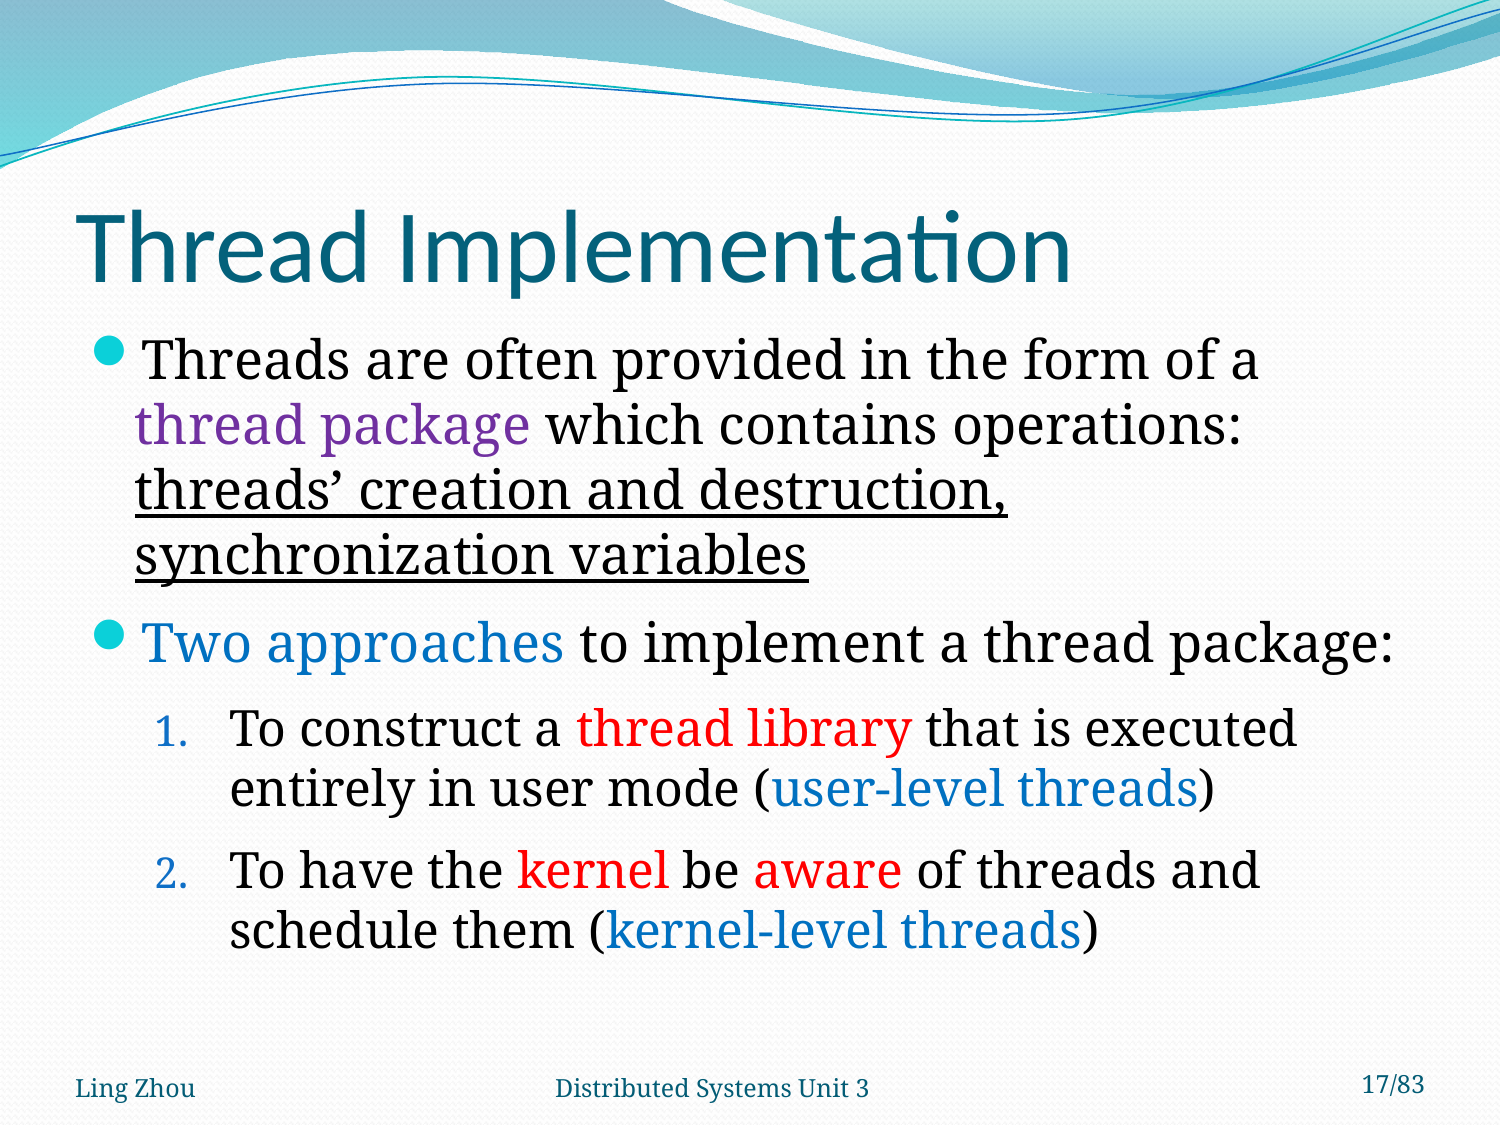

# Thread Implementation
Threads are often provided in the form of a thread package which contains operations: threads’ creation and destruction, synchronization variables
Two approaches to implement a thread package:
To construct a thread library that is executed entirely in user mode (user-level threads)
To have the kernel be aware of threads and schedule them (kernel-level threads)
Ling Zhou
Distributed Systems Unit 3
17/83